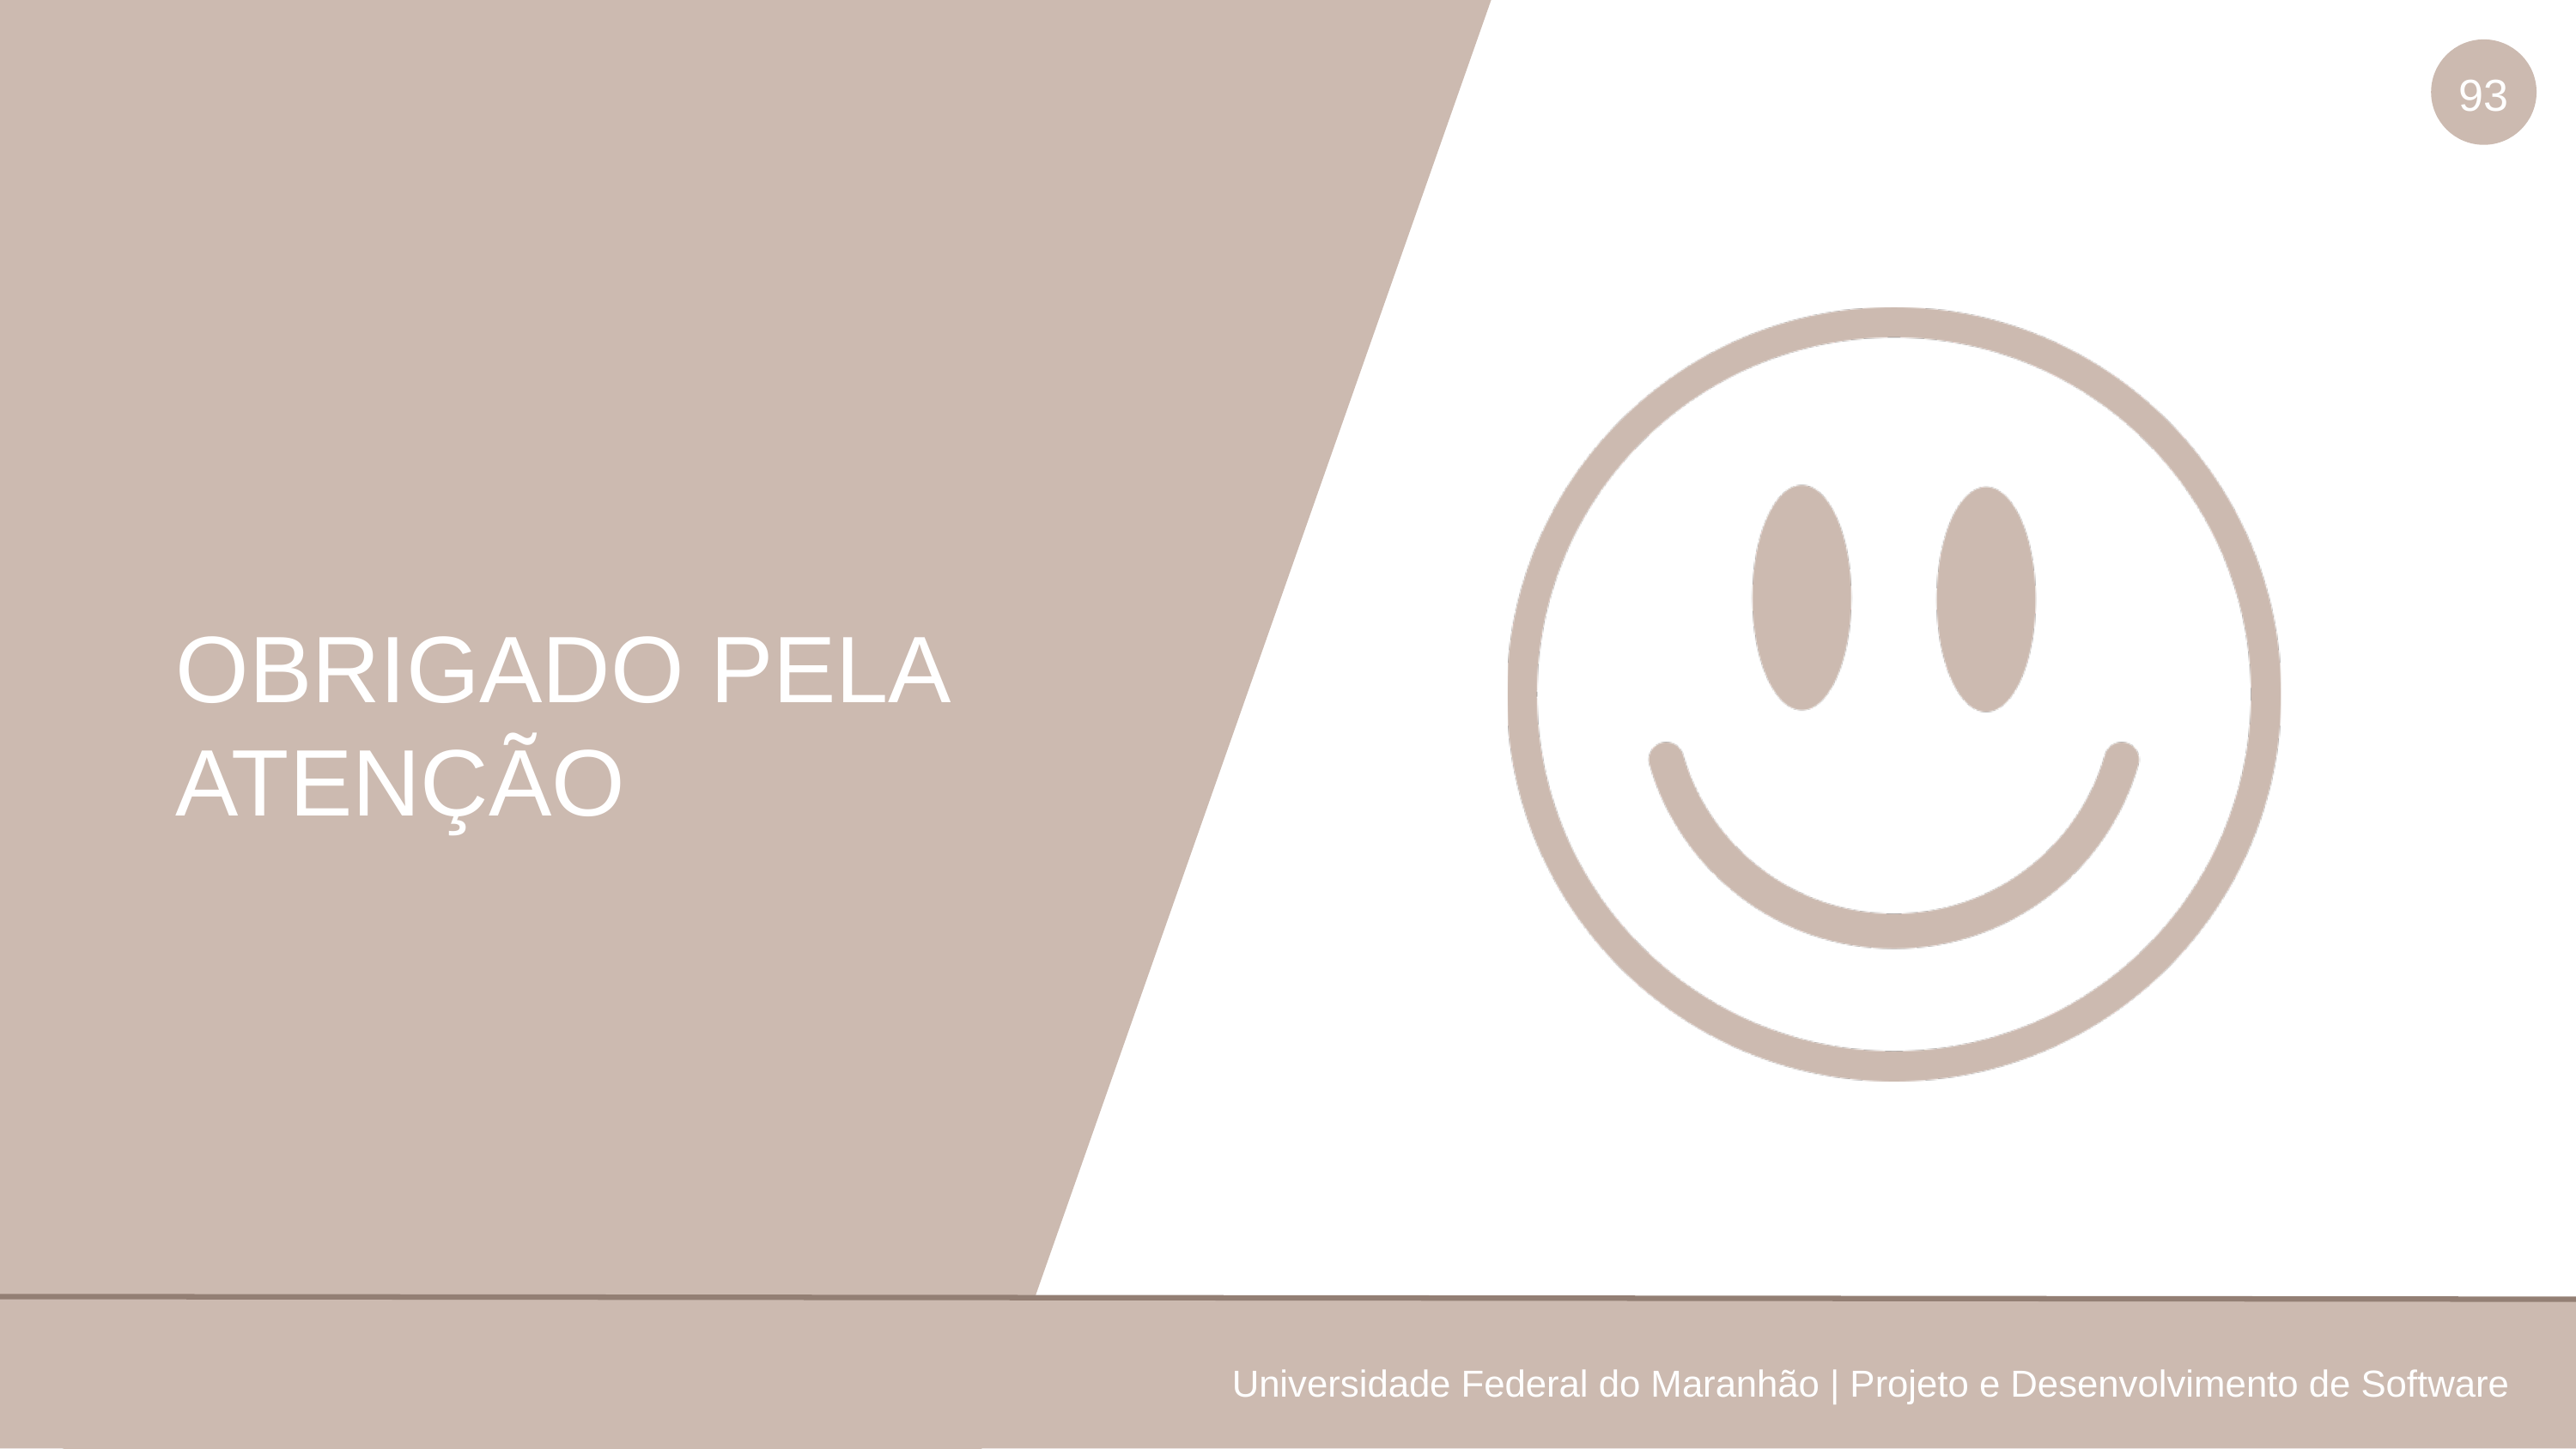

93

OBRIGADO PELA
ATENÇÃO

Universidade Federal do Maranhão | Projeto e Desenvolvimento de Software